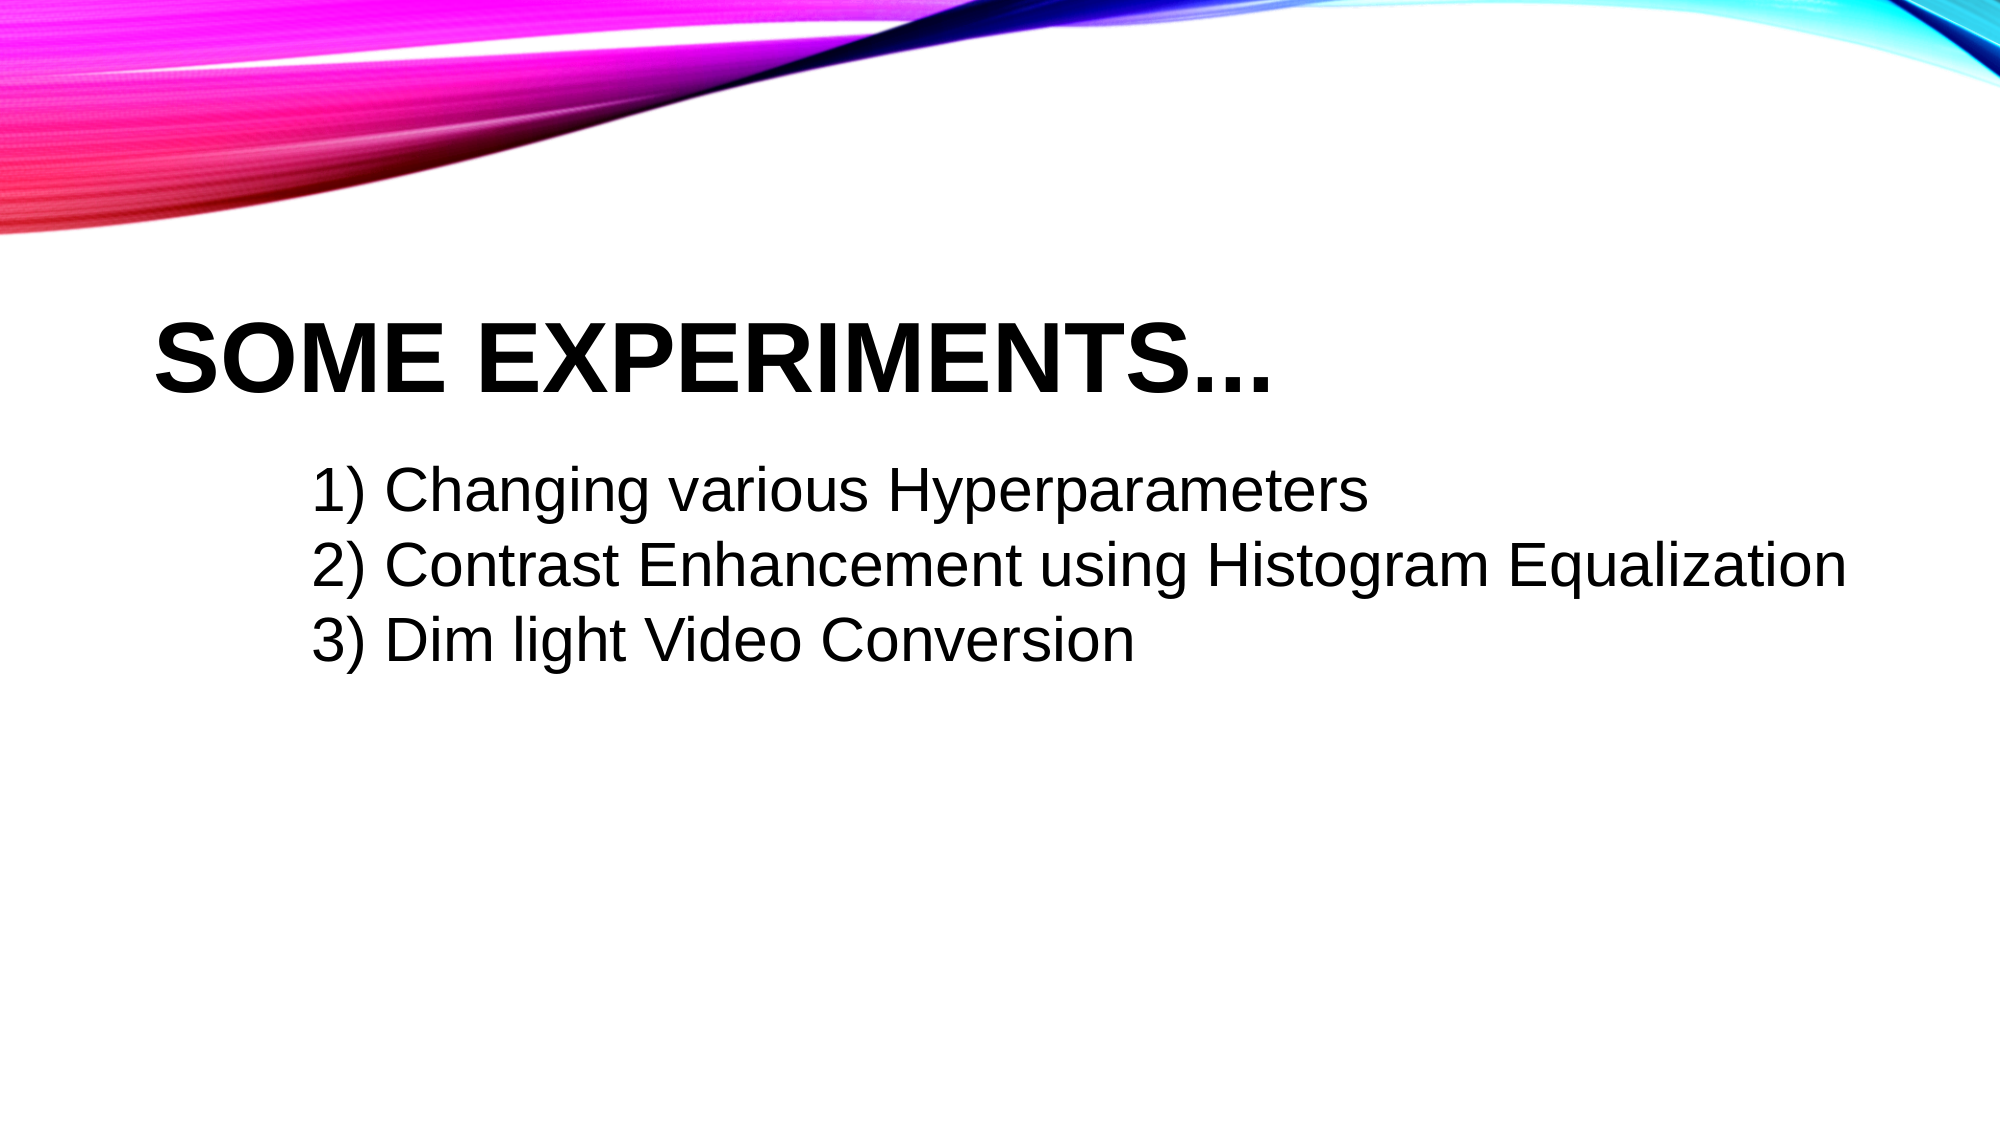

# SOME EXPERIMENTS...
1) Changing various Hyperparameters
2) Contrast Enhancement using Histogram Equalization
3) Dim light Video Conversion